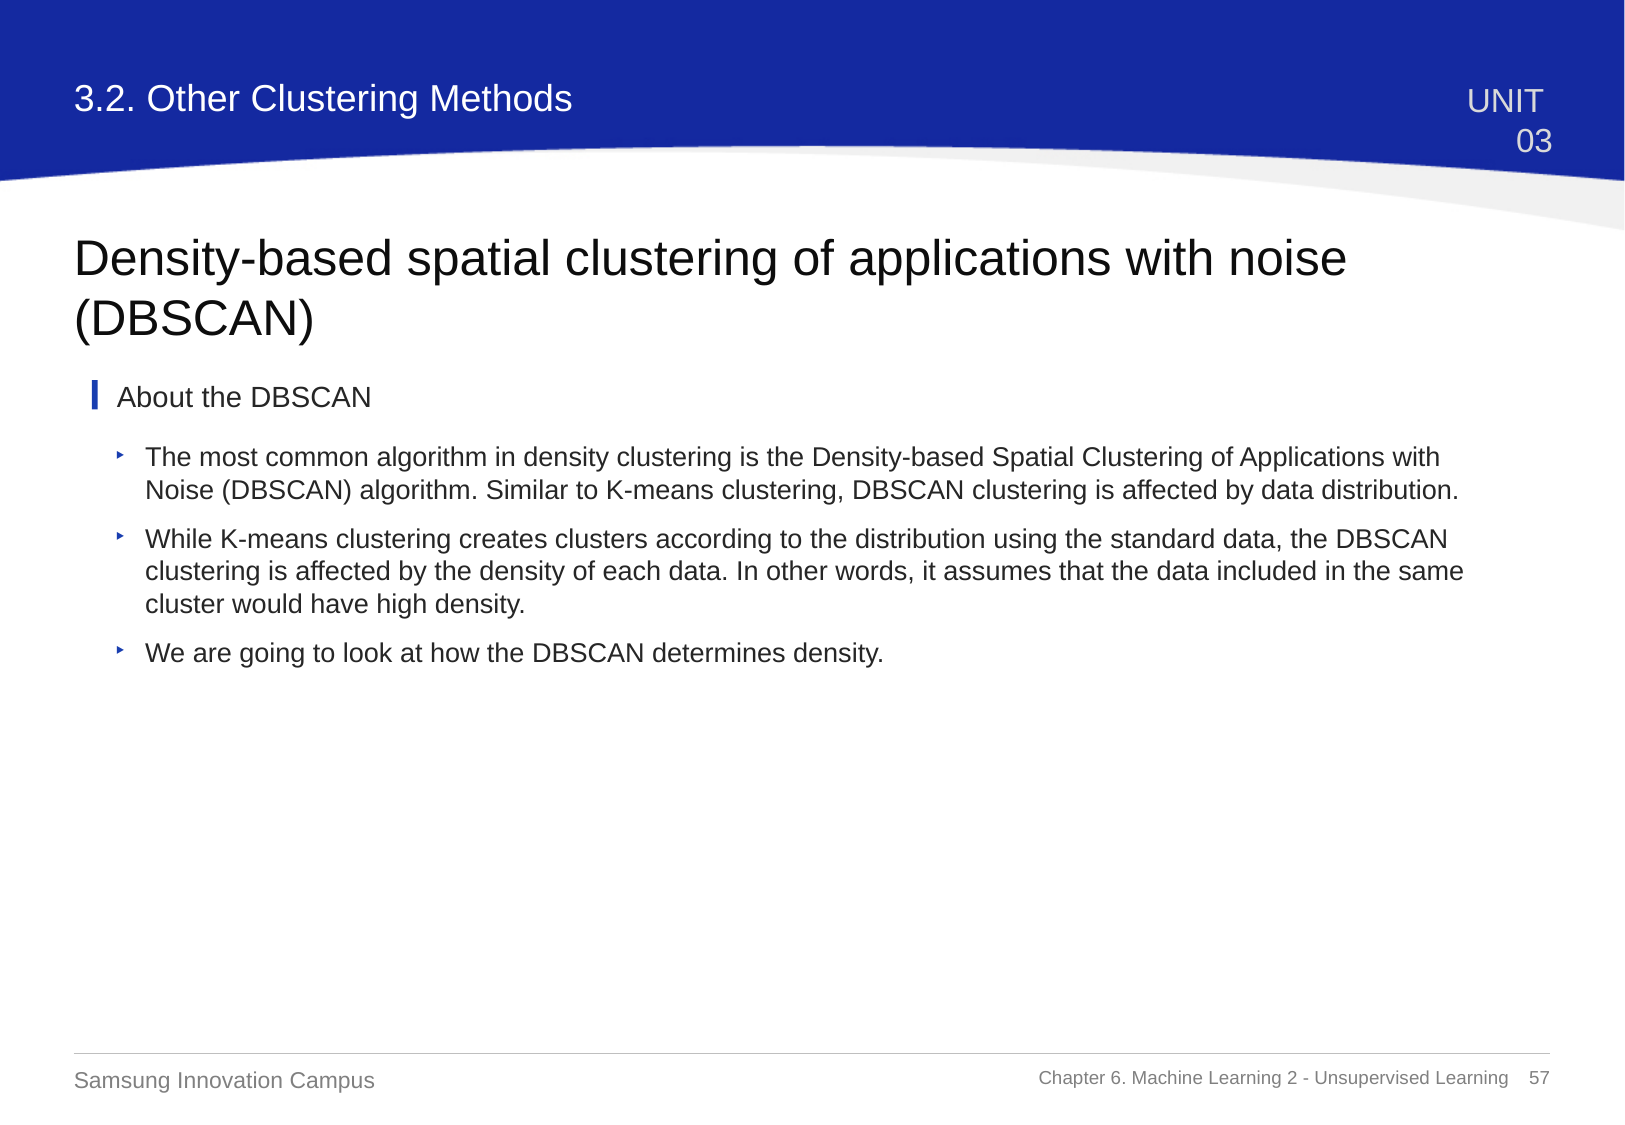

3.2. Other Clustering Methods
UNIT  03
Density-based spatial clustering of applications with noise (DBSCAN)
About the DBSCAN

The most common algorithm in density clustering is the Density-based Spatial Clustering of Applications with Noise (DBSCAN) algorithm. Similar to K-means clustering, DBSCAN clustering is affected by data distribution.
While K-means clustering creates clusters according to the distribution using the standard data, the DBSCAN clustering is affected by the density of each data. In other words, it assumes that the data included in the same cluster would have high density.
We are going to look at how the DBSCAN determines density.